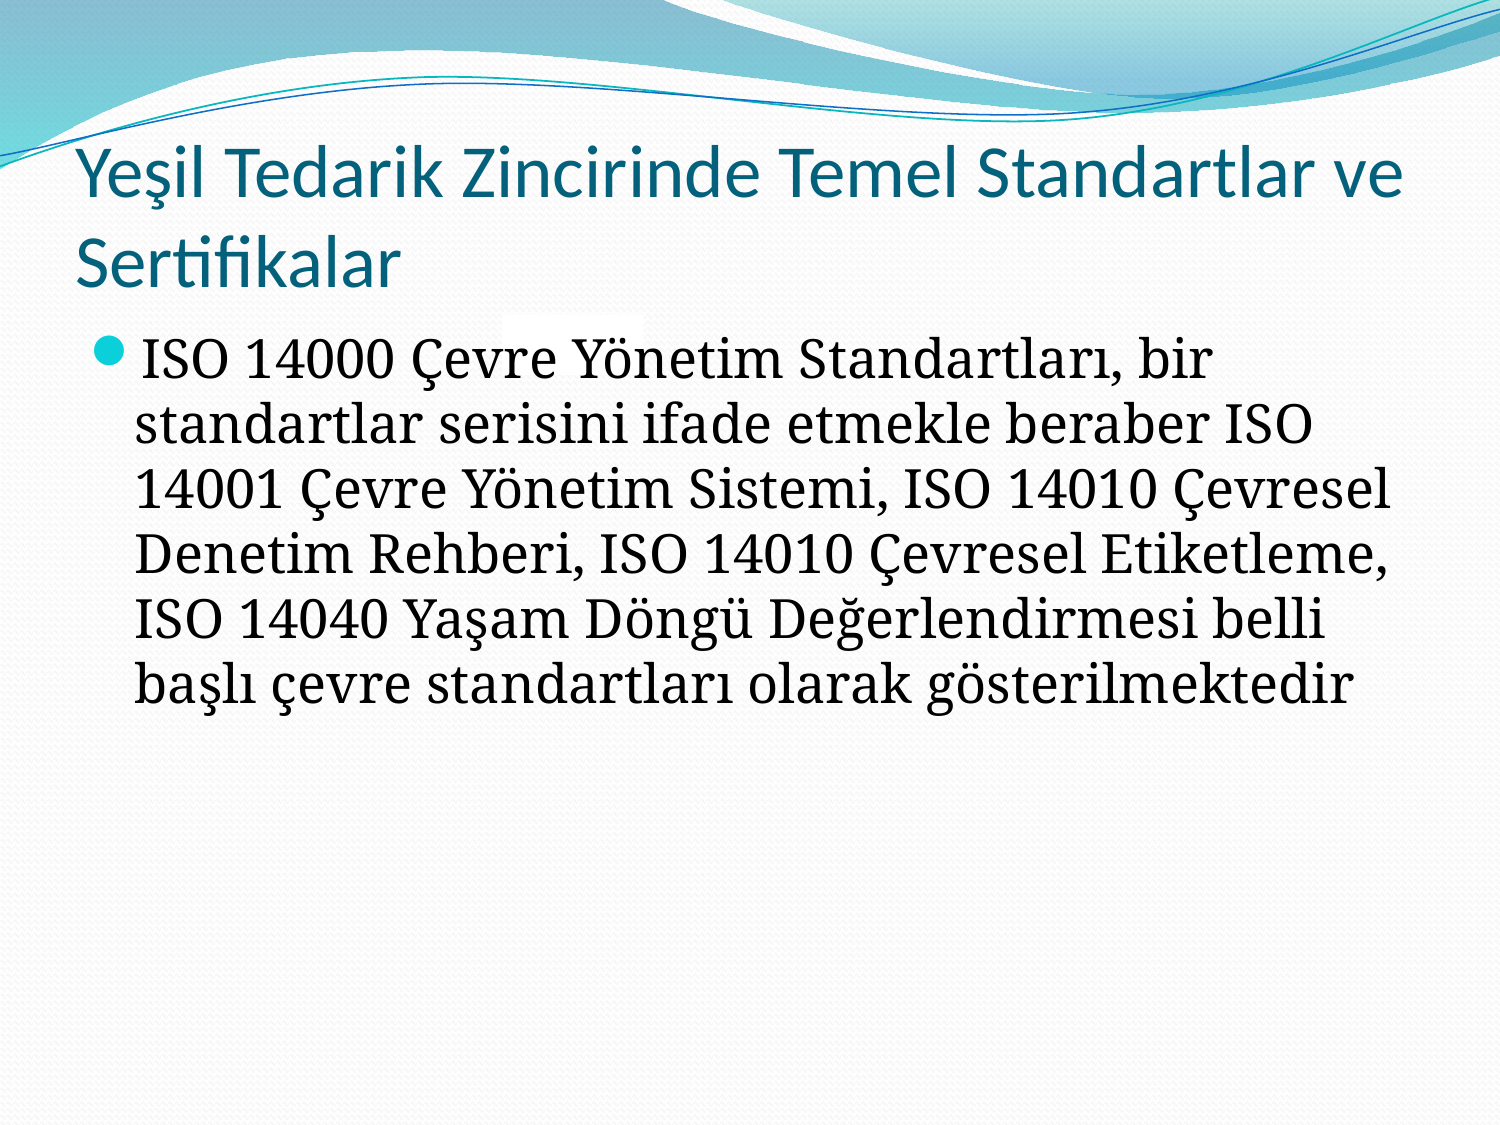

# Yeşil Tedarik Zincirinde Temel Standartlar ve Sertifikalar

ISO 14000 Çevre Yönetim Standartları, bir standartlar serisini ifade etmekle beraber ISO 14001 Çevre Yönetim Sistemi, ISO 14010 Çevresel Denetim Rehberi, ISO 14010 Çevresel Etiketleme, ISO 14040 Yaşam Döngü Değerlendirmesi belli başlı çevre standartları olarak gösterilmektedir